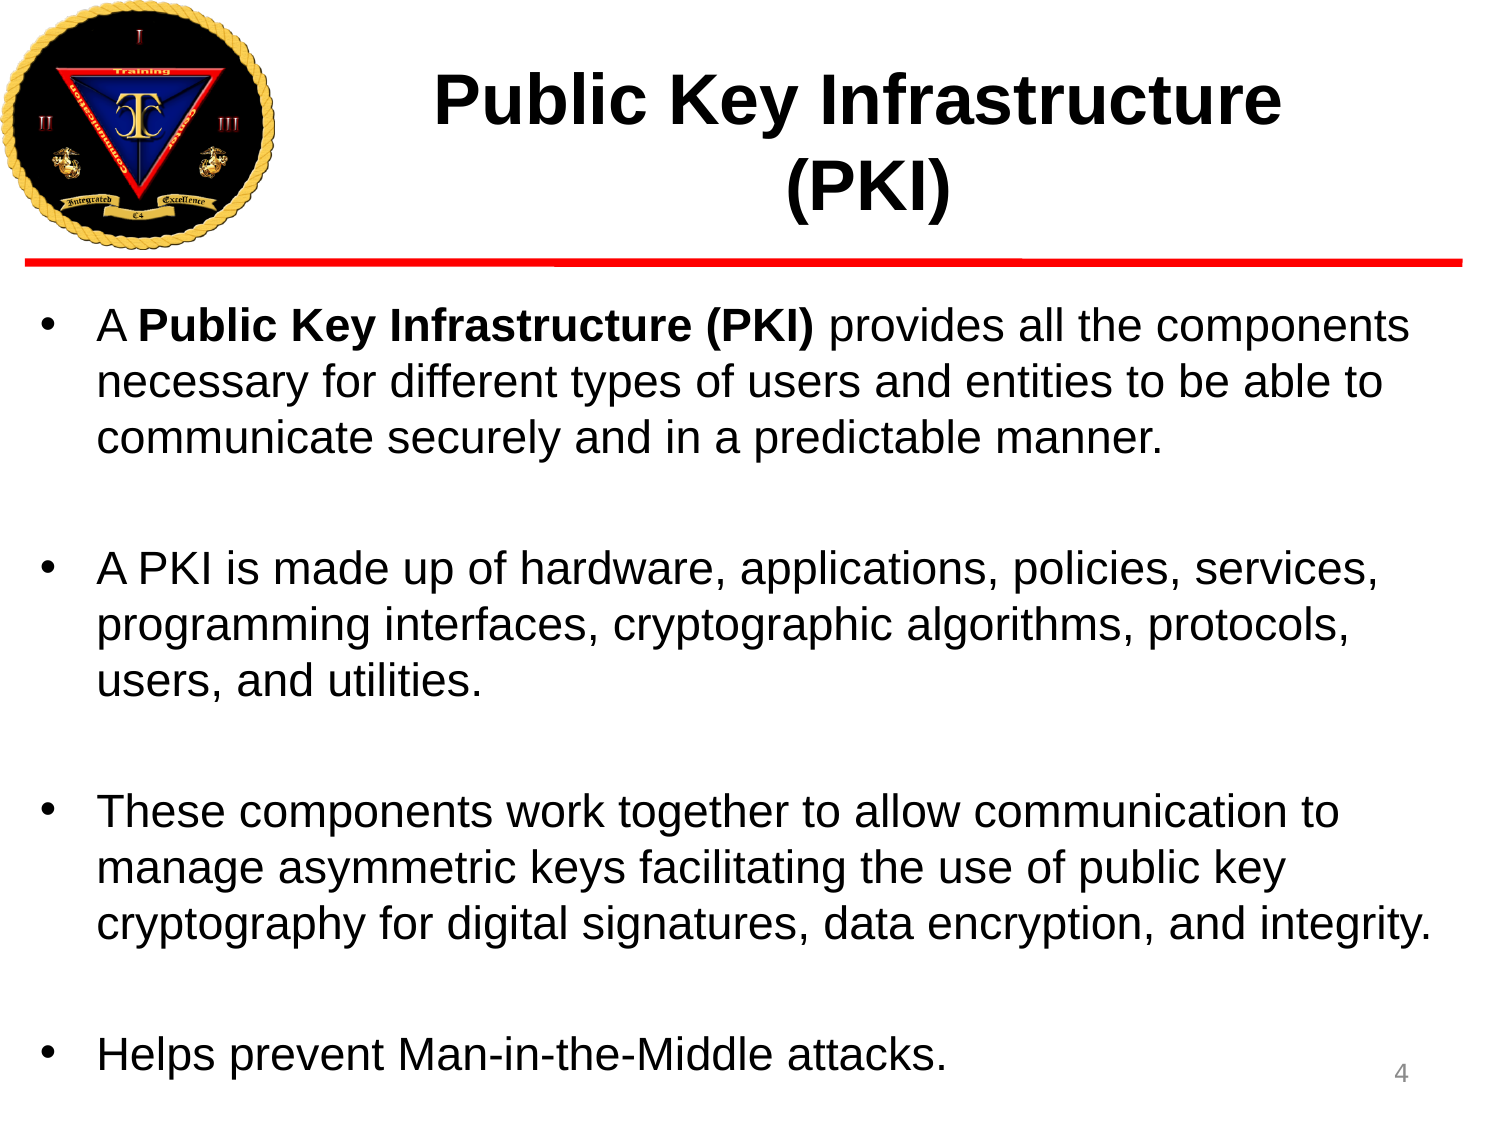

# Public Key Infrastructure (PKI)
A Public Key Infrastructure (PKI) provides all the components necessary for different types of users and entities to be able to communicate securely and in a predictable manner.

A PKI is made up of hardware, applications, policies, services, programming interfaces, cryptographic algorithms, protocols, users, and utilities.

These components work together to allow communication to manage asymmetric keys facilitating the use of public key cryptography for digital signatures, data encryption, and integrity.

Helps prevent Man-in-the-Middle attacks.
4